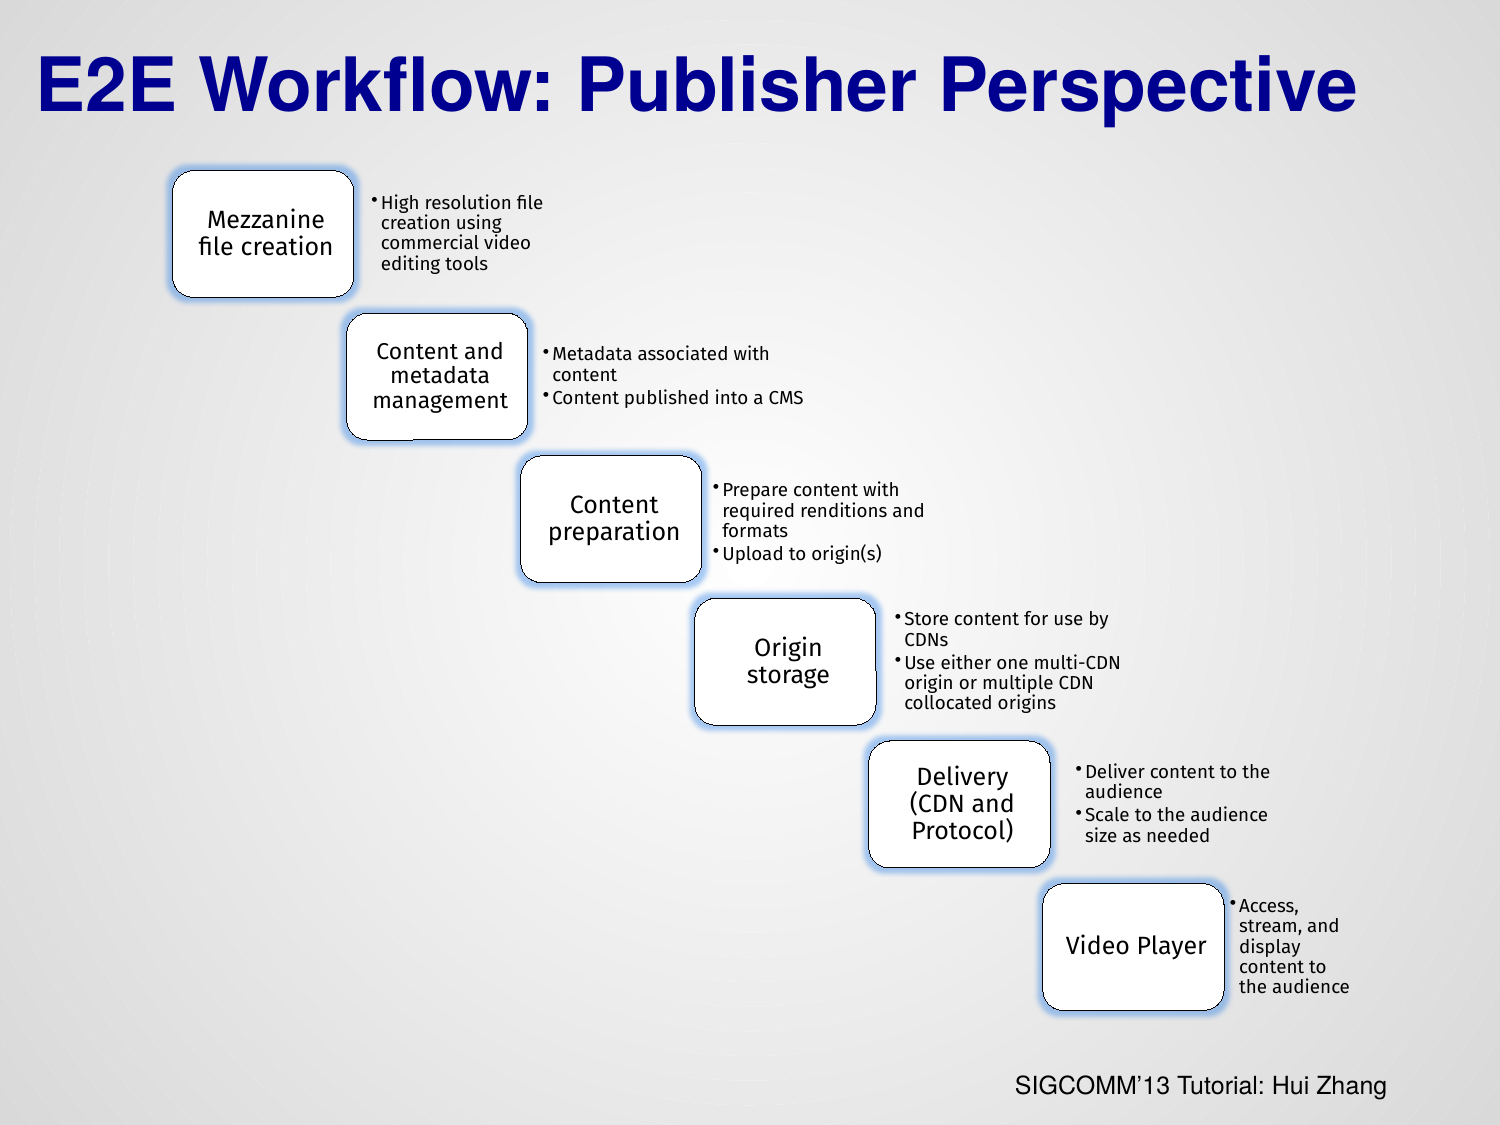

# E2E Workflow: Publisher Perspective
Mezzanine file creation
High resolution file creation using commercial video editing tools
Content and metadata management
Metadata associated with content
Content published into a CMS
Content preparation
Prepare content with required renditions and formats
Upload to origin(s)
Origin storage
Store content for use by CDNs
Use either one multi-CDN origin or multiple CDN collocated origins
Delivery (CDN and Protocol)
Deliver content to the audience
Scale to the audience size as needed
Video Player
Access, stream, and display content to the audience